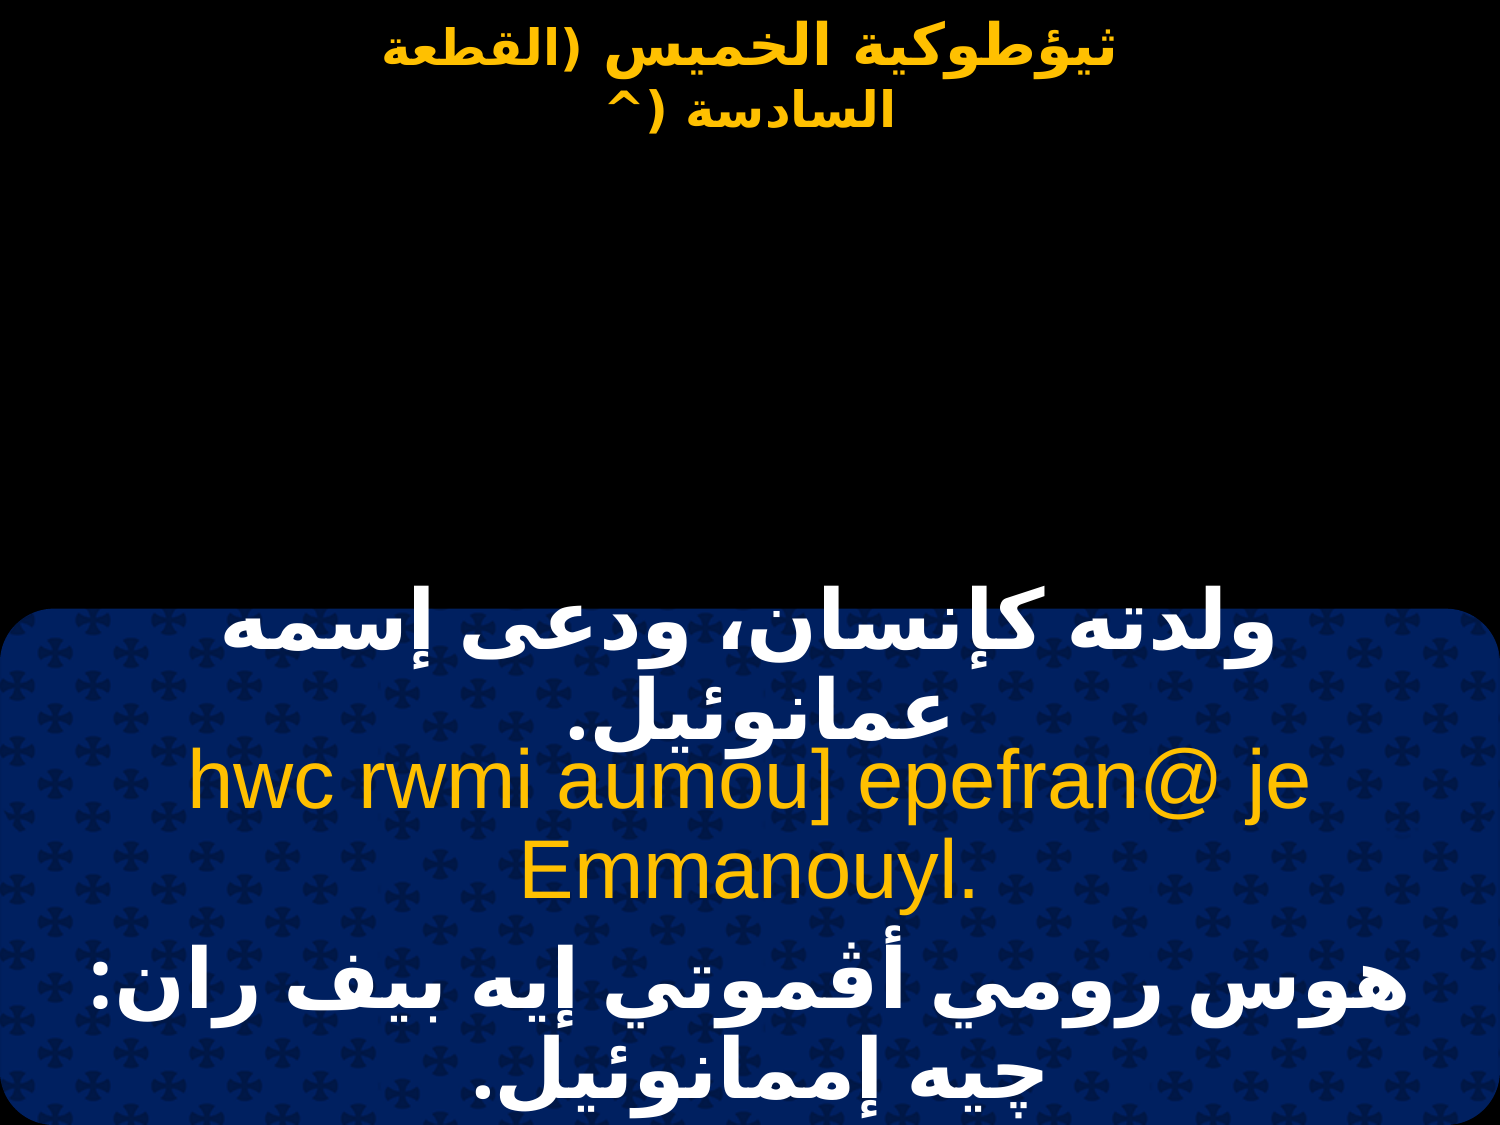

ولدته كإنسان، ودعى إسمه عمانوئيل.
hwc rwmi aumou] epefran@ je Emmanouyl.
هوس رومي أڤموتي إيه بيف ران: چيه إممانوئيل.